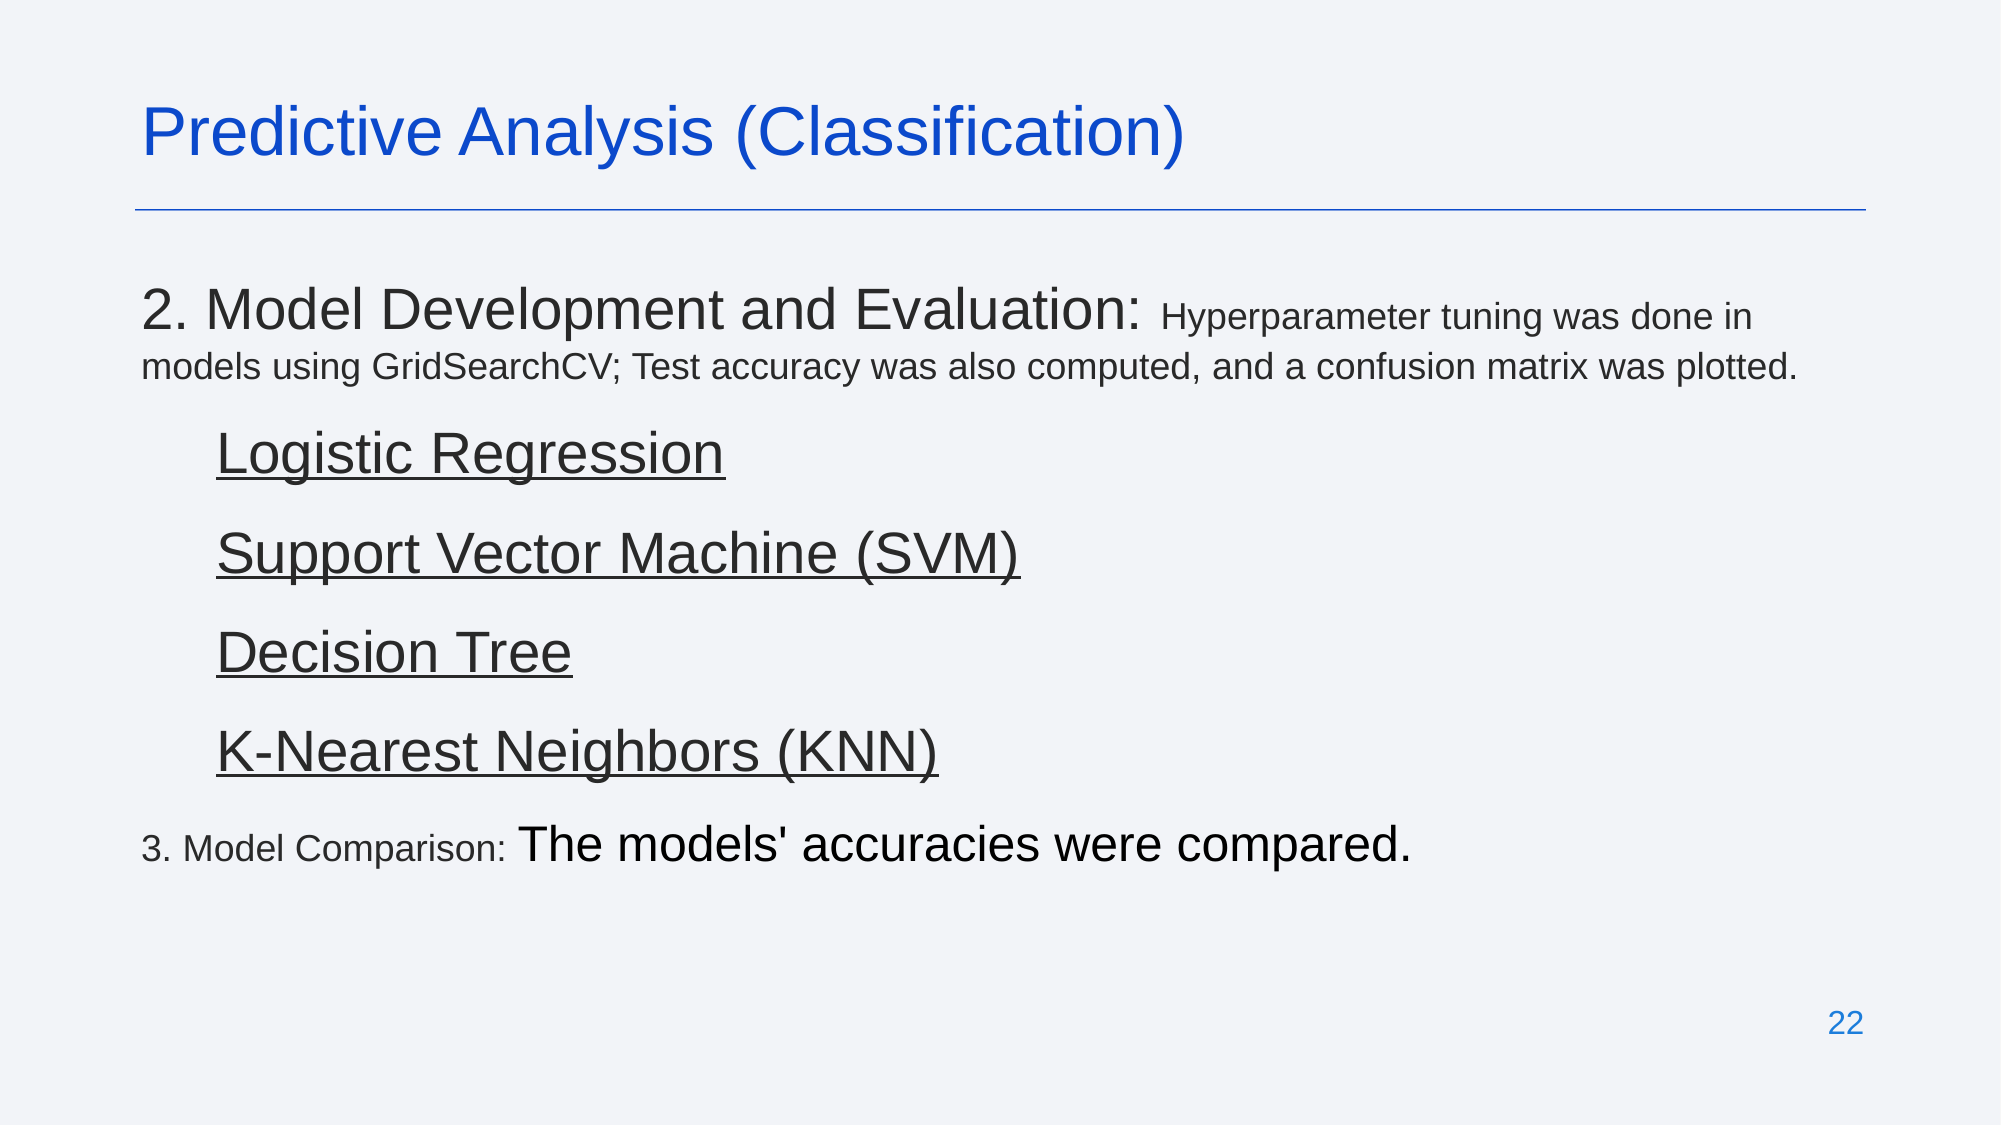

Predictive Analysis (Classification)
2. Model Development and Evaluation: Hyperparameter tuning was done in models using GridSearchCV; Test accuracy was also computed, and a confusion matrix was plotted.
Logistic Regression
Support Vector Machine (SVM)
Decision Tree
K-Nearest Neighbors (KNN)
3. Model Comparison: The models' accuracies were compared.

22